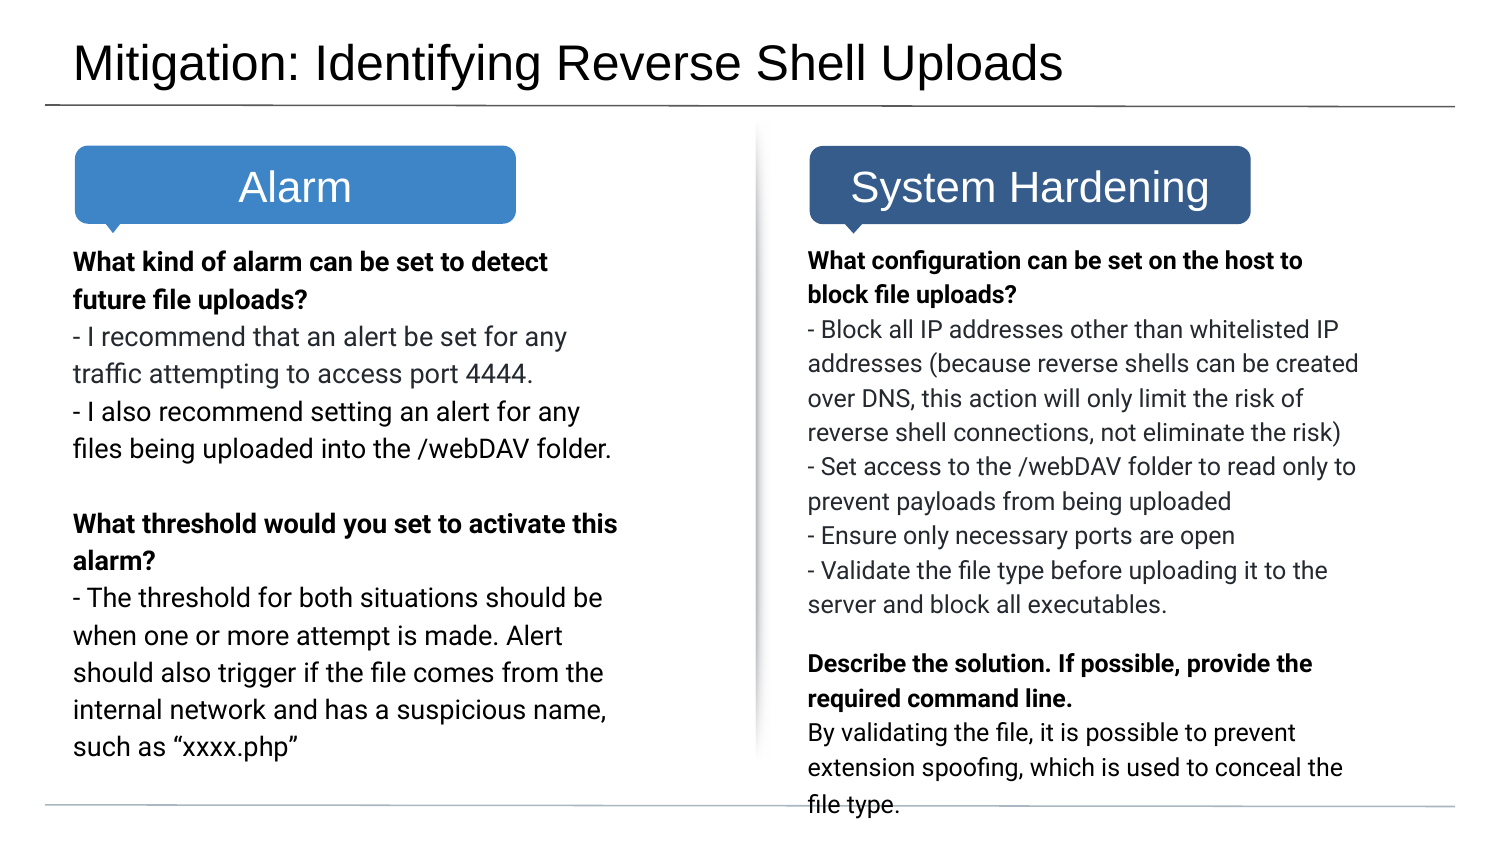

# Mitigation: Identifying Reverse Shell Uploads
What kind of alarm can be set to detect future file uploads?
- I recommend that an alert be set for any traffic attempting to access port 4444.
- I also recommend setting an alert for any files being uploaded into the /webDAV folder.

What threshold would you set to activate this alarm?
- The threshold for both situations should be when one or more attempt is made. Alert should also trigger if the file comes from the internal network and has a suspicious name, such as “xxxx.php”

What configuration can be set on the host to block file uploads?
- Block all IP addresses other than whitelisted IP addresses (because reverse shells can be created over DNS, this action will only limit the risk of reverse shell connections, not eliminate the risk)
- Set access to the /webDAV folder to read only to prevent payloads from being uploaded
- Ensure only necessary ports are open
- Validate the file type before uploading it to the server and block all executables.
Describe the solution. If possible, provide the required command line.
By validating the file, it is possible to prevent extension spoofing, which is used to conceal the file type.